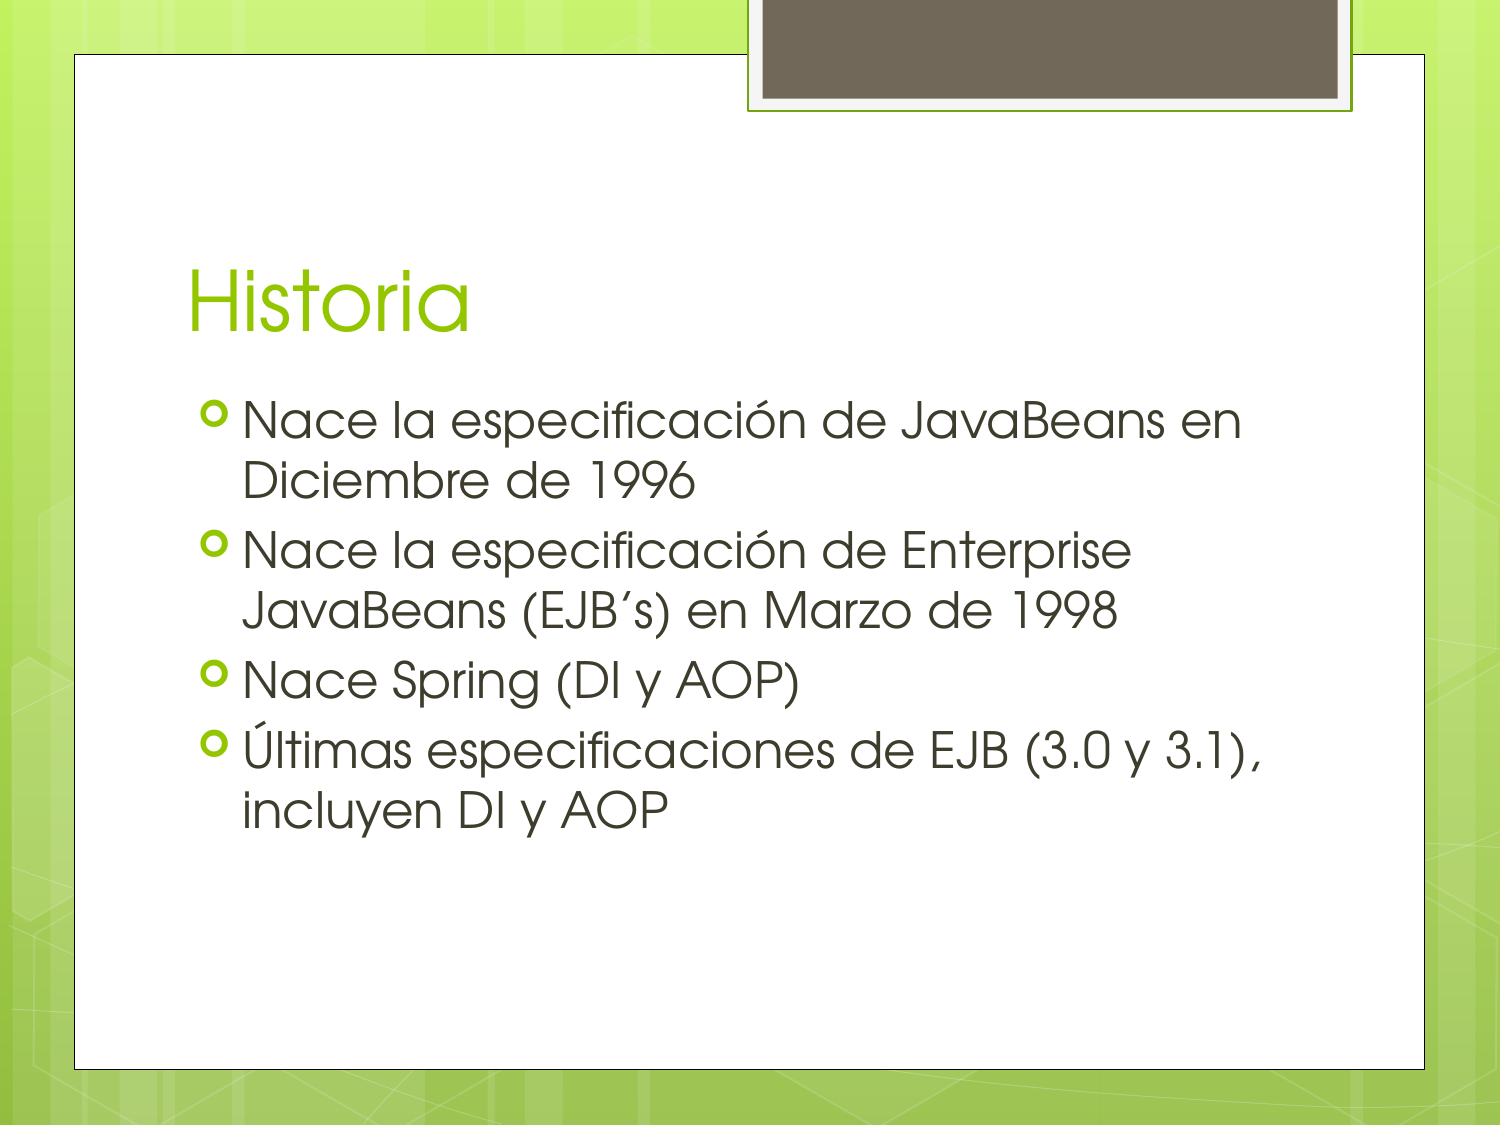

# Historia
Nace la especificación de JavaBeans en Diciembre de 1996
Nace la especificación de Enterprise JavaBeans (EJB’s) en Marzo de 1998
Nace Spring (DI y AOP)
Últimas especificaciones de EJB (3.0 y 3.1), incluyen DI y AOP